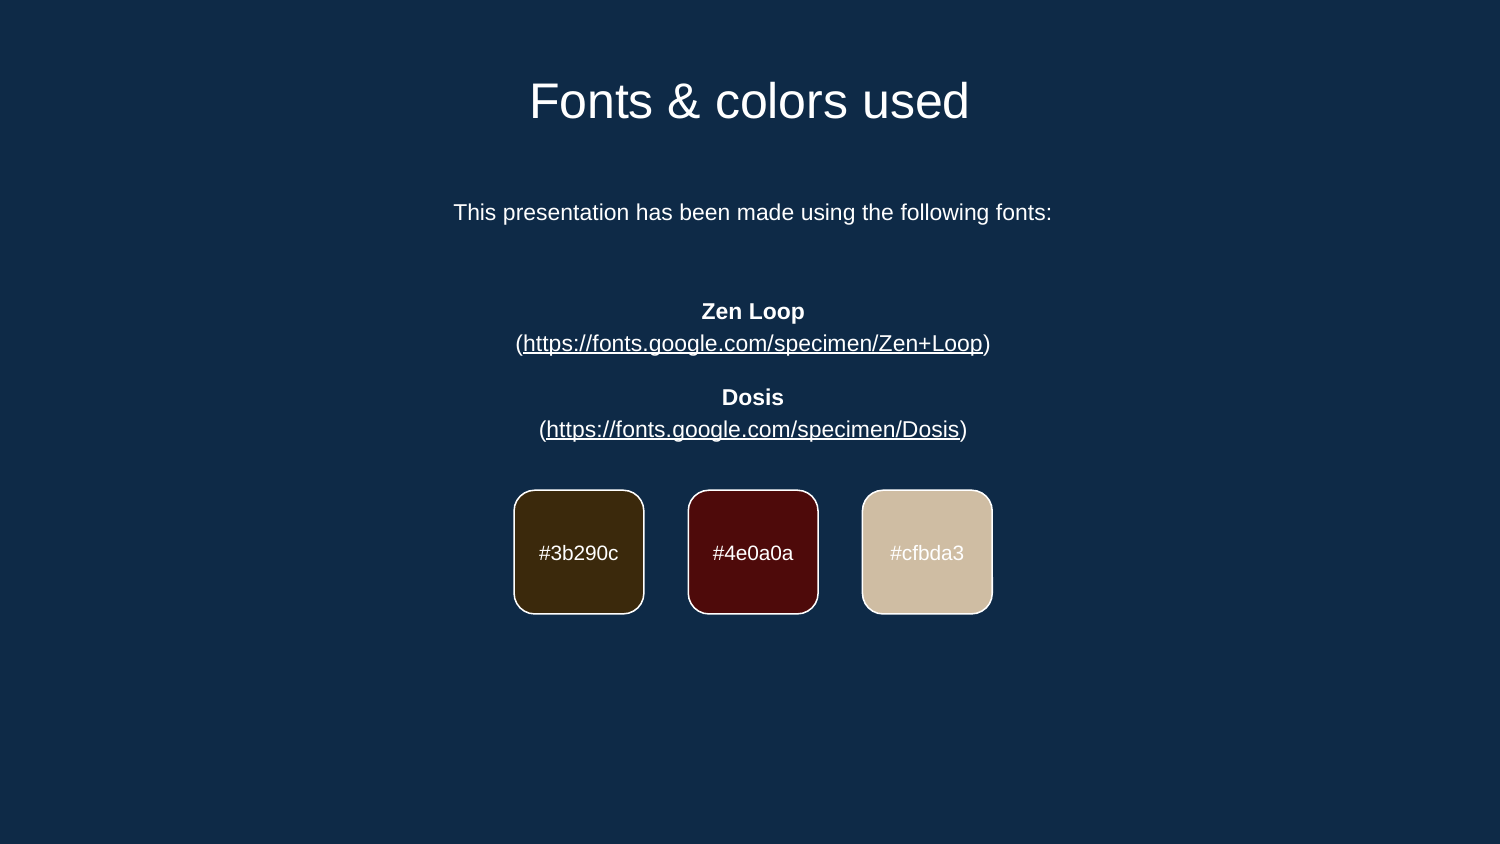

# Fonts & colors used
This presentation has been made using the following fonts:

Zen Loop
(https://fonts.google.com/specimen/Zen+Loop)

Dosis
(https://fonts.google.com/specimen/Dosis)

#3b290c
#4e0a0a
#cfbda3